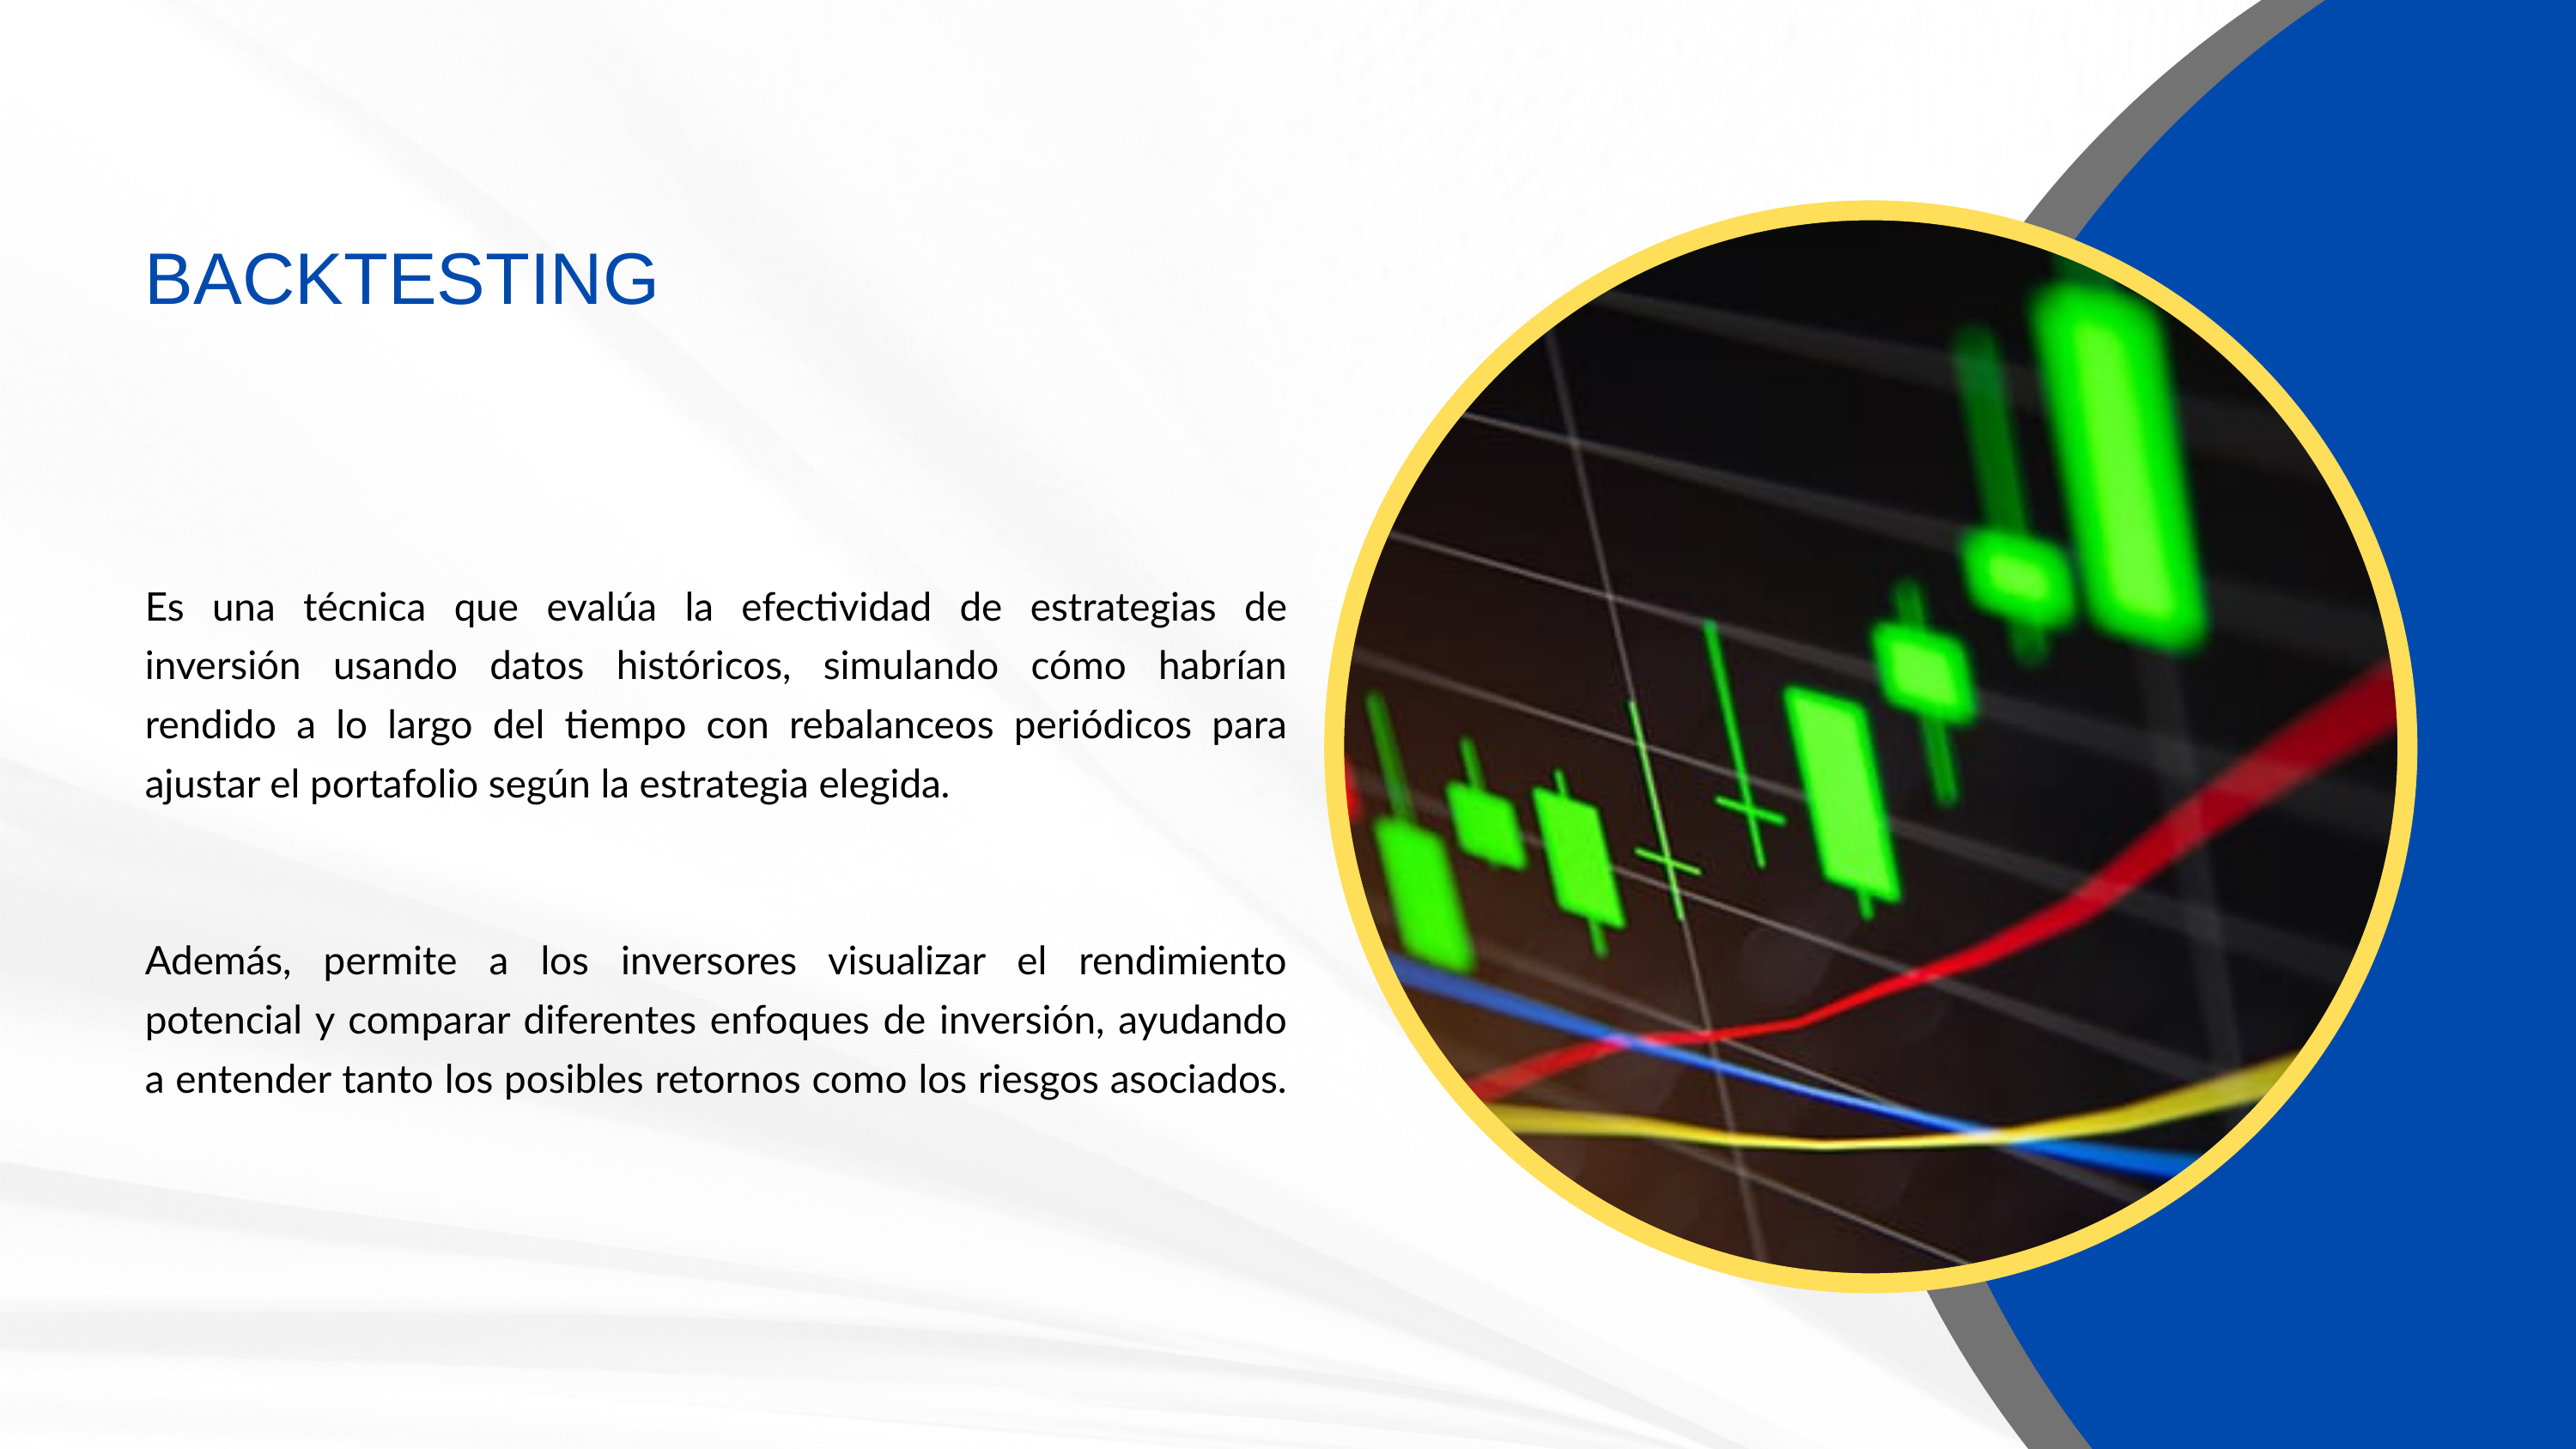

BACKTESTING
Es una técnica que evalúa la efectividad de estrategias de inversión usando datos históricos, simulando cómo habrían rendido a lo largo del tiempo con rebalanceos periódicos para ajustar el portafolio según la estrategia elegida.

Además, permite a los inversores visualizar el rendimiento potencial y comparar diferentes enfoques de inversión, ayudando a entender tanto los posibles retornos como los riesgos asociados.